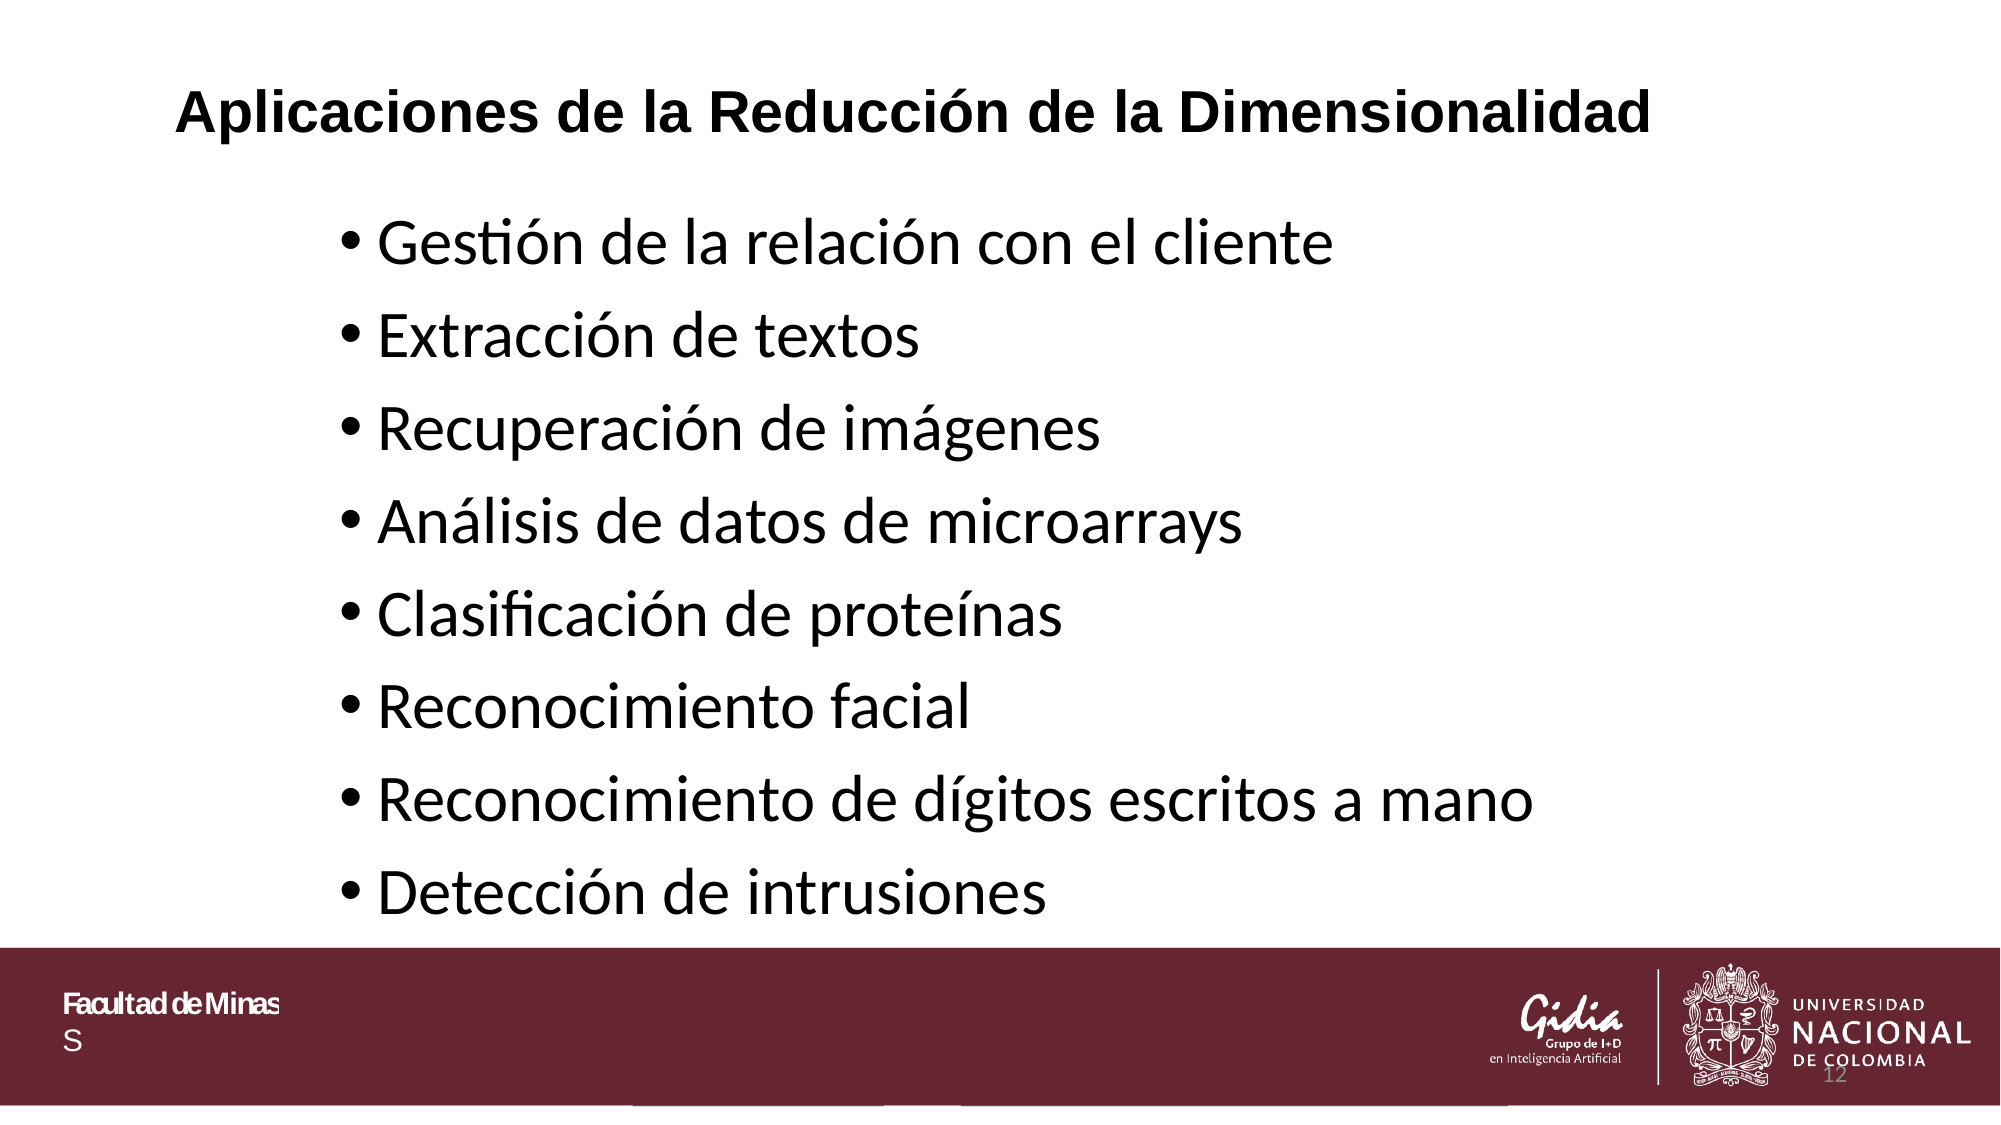

# Aplicaciones de la Reducción de la Dimensionalidad
Gestión de la relación con el cliente
Extracción de textos
Recuperación de imágenes
Análisis de datos de microarrays
Clasificación de proteínas
Reconocimiento facial
Reconocimiento de dígitos escritos a mano
Detección de intrusiones
12